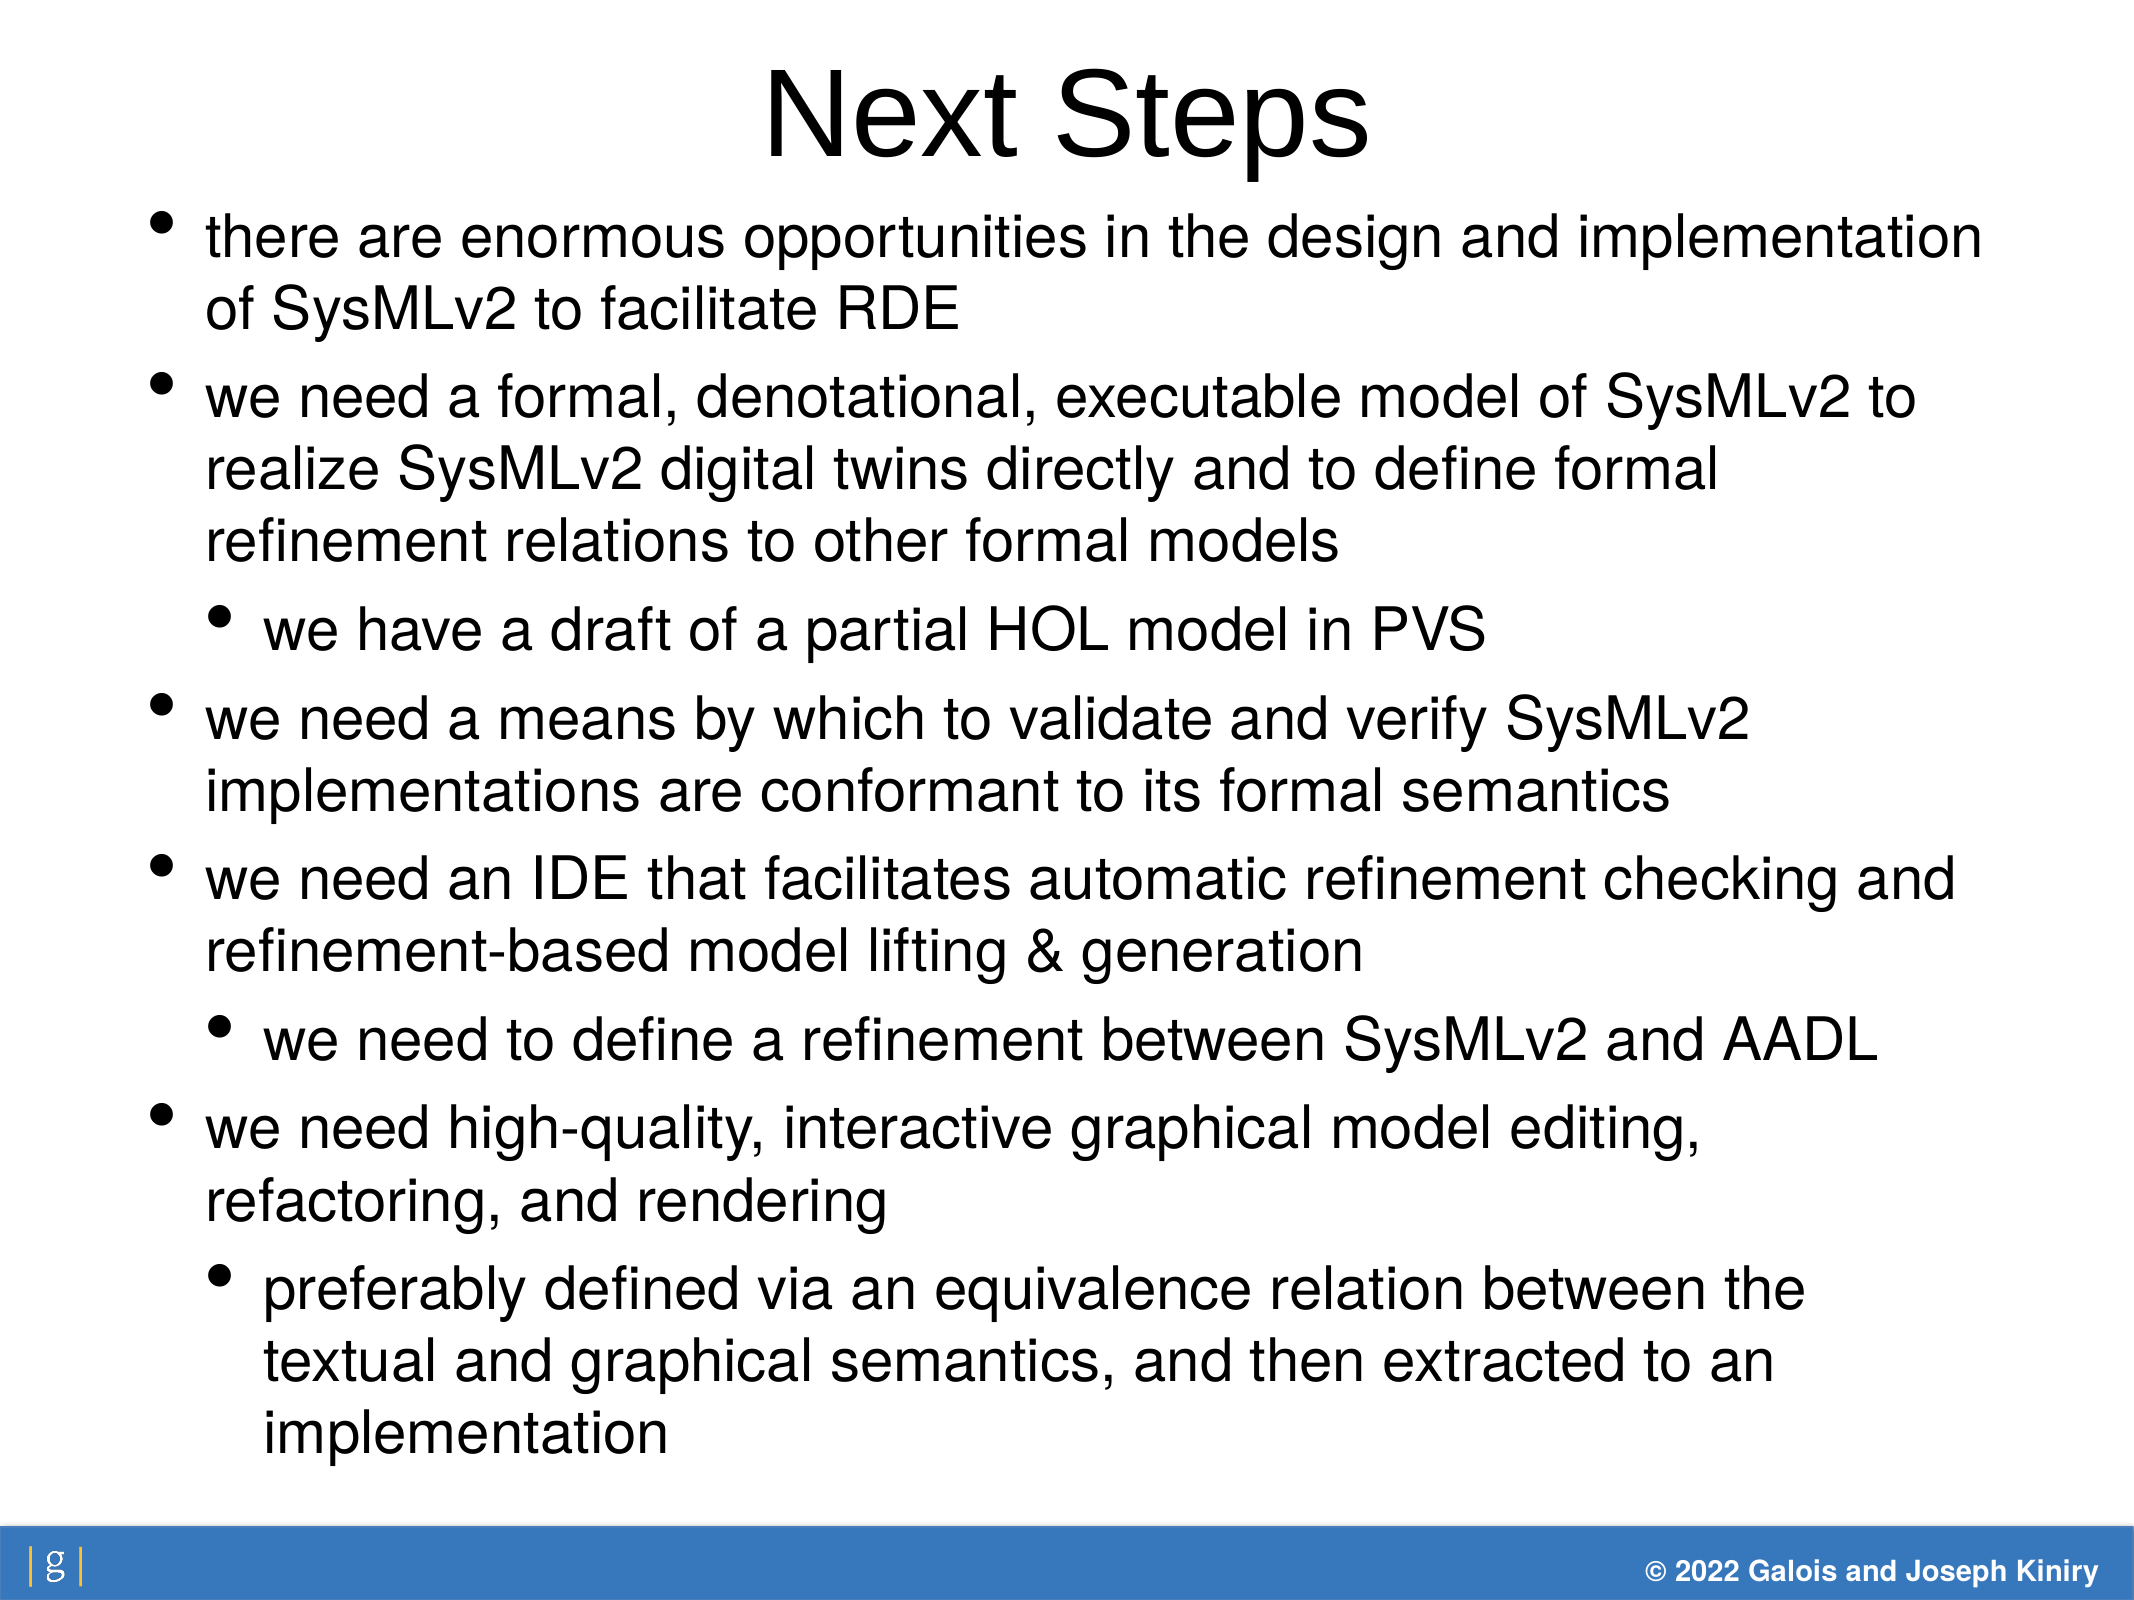

Next Steps
there are enormous opportunities in the design and implementation of SysMLv2 to facilitate RDE
we need a formal, denotational, executable model of SysMLv2 to realize SysMLv2 digital twins directly and to define formal refinement relations to other formal models
we have a draft of a partial HOL model in PVS
we need a means by which to validate and verify SysMLv2 implementations are conformant to its formal semantics
we need an IDE that facilitates automatic refinement checking and refinement-based model lifting & generation
we need to define a refinement between SysMLv2 and AADL
we need high-quality, interactive graphical model editing, refactoring, and rendering
preferably defined via an equivalence relation between the textual and graphical semantics, and then extracted to an implementation
35